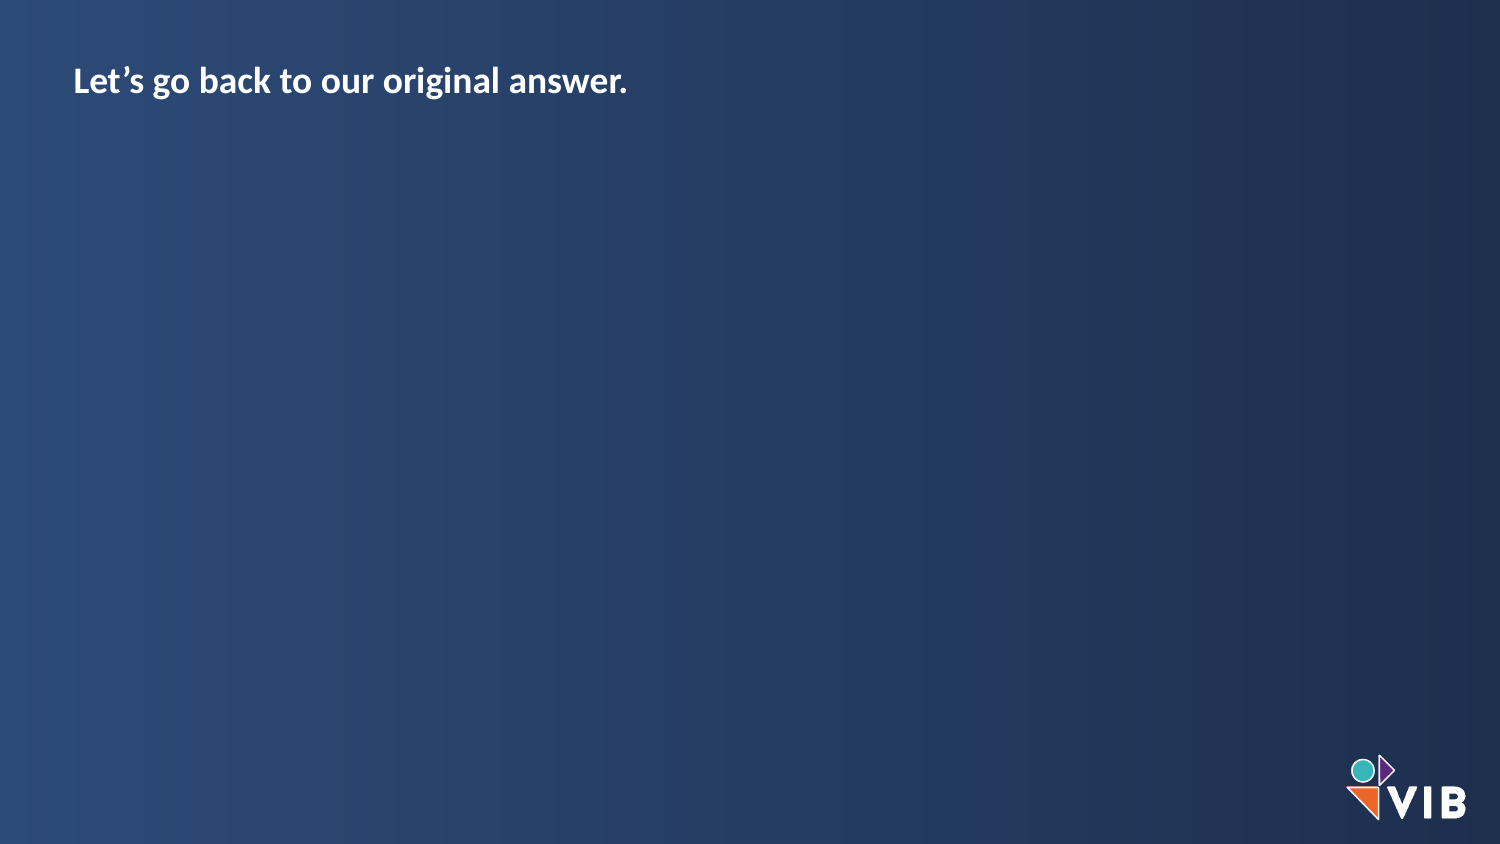

Let’s go back to our original answer.